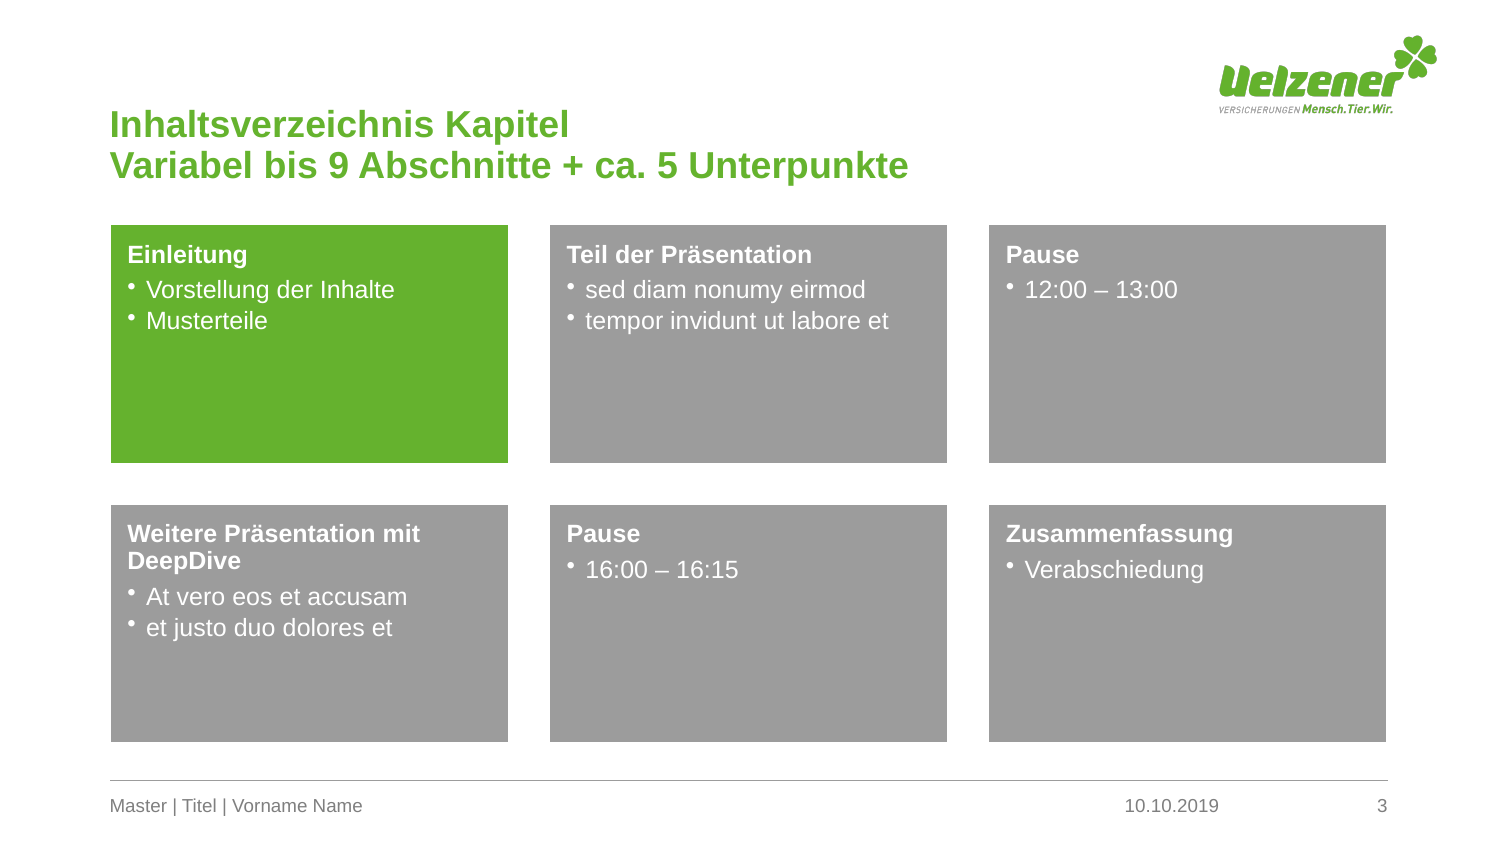

# Inhaltsverzeichnis Kapitel Variabel bis 9 Abschnitte + ca. 5 Unterpunkte
Einleitung
Vorstellung der Inhalte
Musterteile
Teil der Präsentation
sed diam nonumy eirmod
tempor invidunt ut labore et
Pause
12:00 – 13:00
Weitere Präsentation mit DeepDive
At vero eos et accusam
et justo duo dolores et
Pause
16:00 – 16:15
Zusammenfassung
Verabschiedung
Master | Titel | Vorname Name
10.10.2019
3